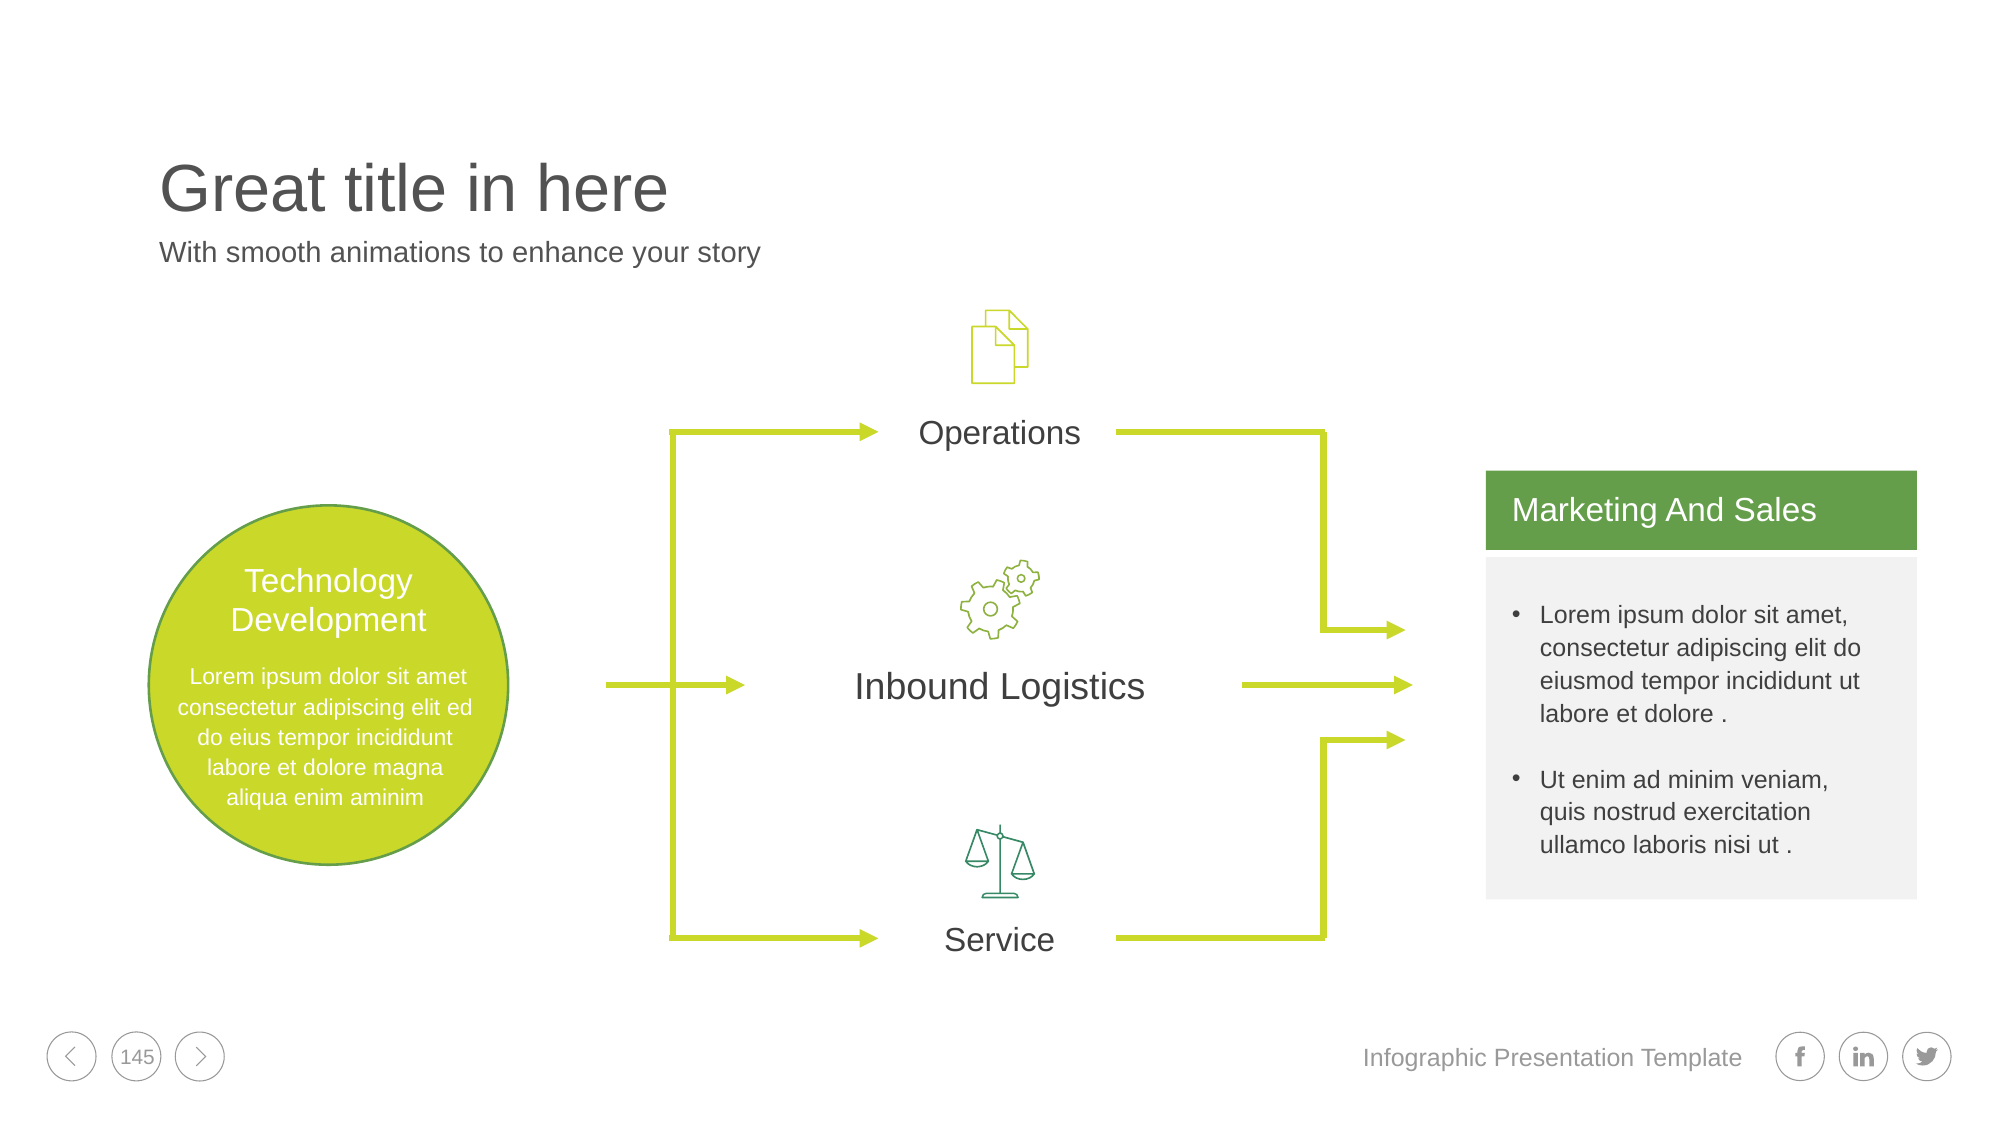

Great title in here
With smooth animations to enhance your story

Operations
Service

Inbound Logistics

Marketing And Sales

Lorem ipsum dolor sit amet, consectetur adipiscing elit do eiusmod tempor incididunt ut labore et dolore .

Ut enim ad minim veniam, quis nostrud exercitation ullamco laboris nisi ut .

Technology Development
Lorem ipsum dolor sit amet consectetur adipiscing elit ed
do eius tempor incididunt
labore et dolore magna
aliqua enim aminim
145